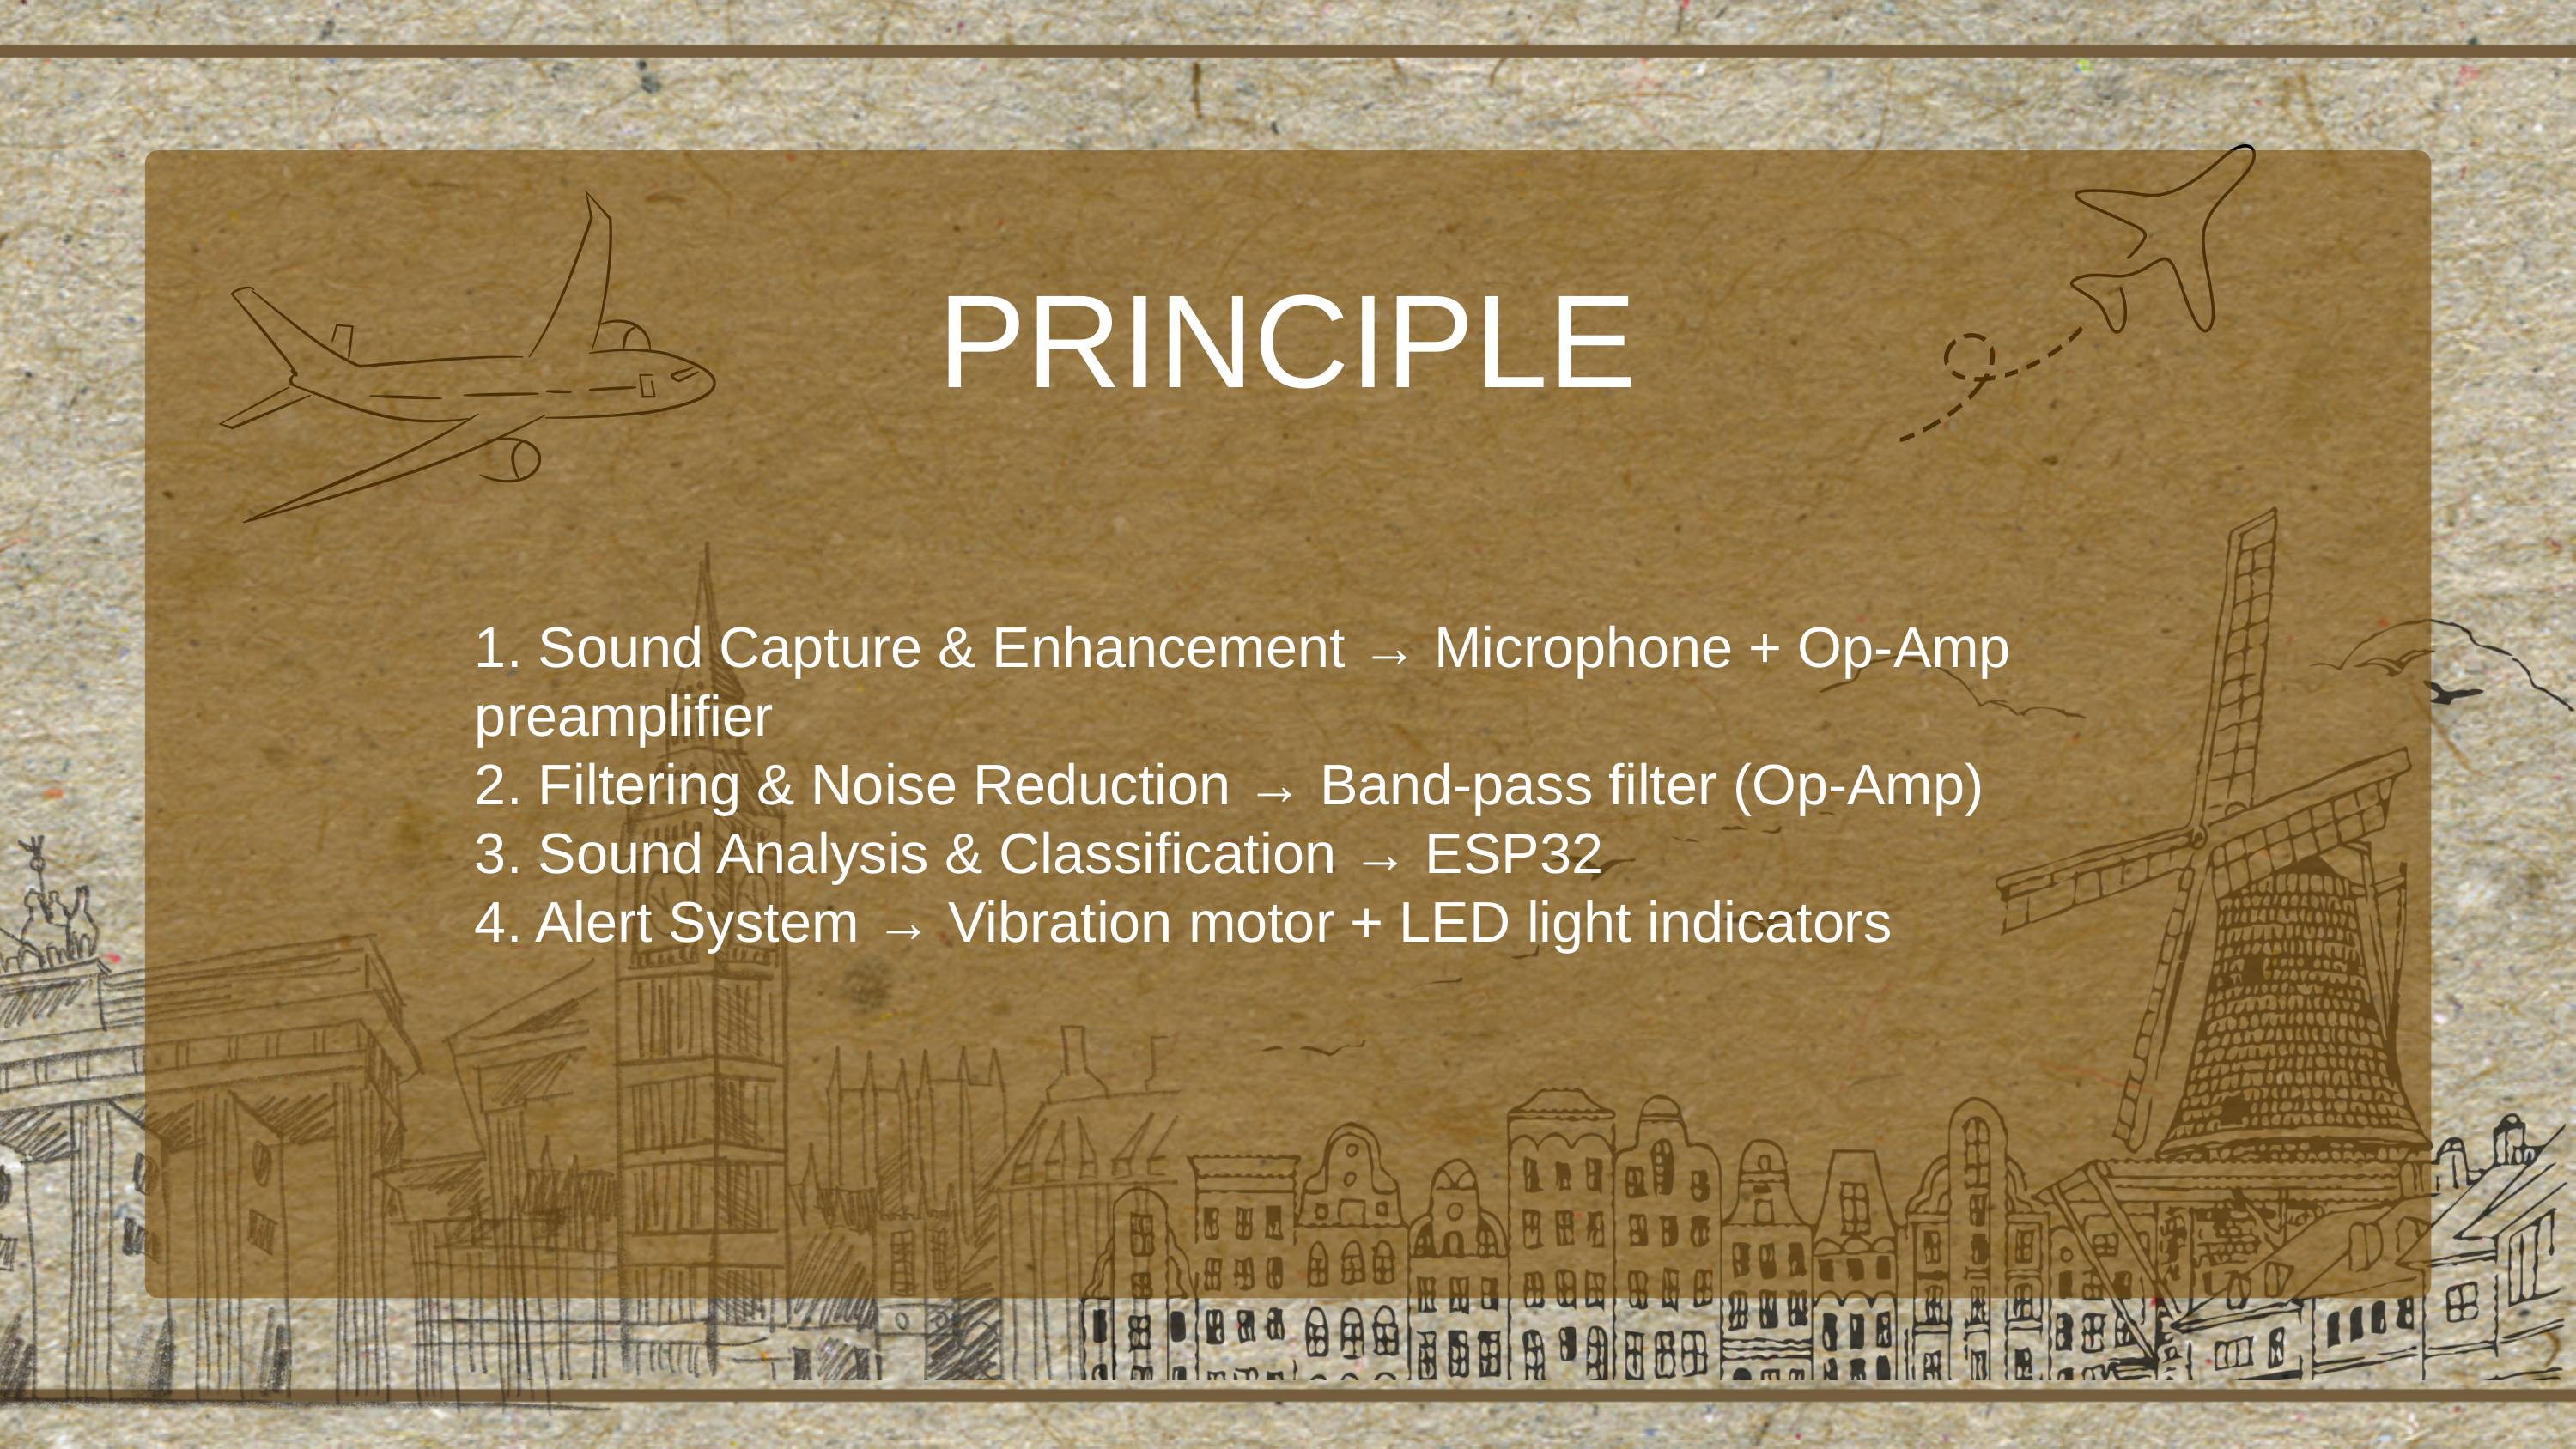

PRINCIPLE

1. Sound Capture & Enhancement → Microphone + Op-Amp preamplifier
2. Filtering & Noise Reduction → Band-pass filter (Op-Amp)
3. Sound Analysis & Classification → ESP32
4. Alert System → Vibration motor + LED light indicators